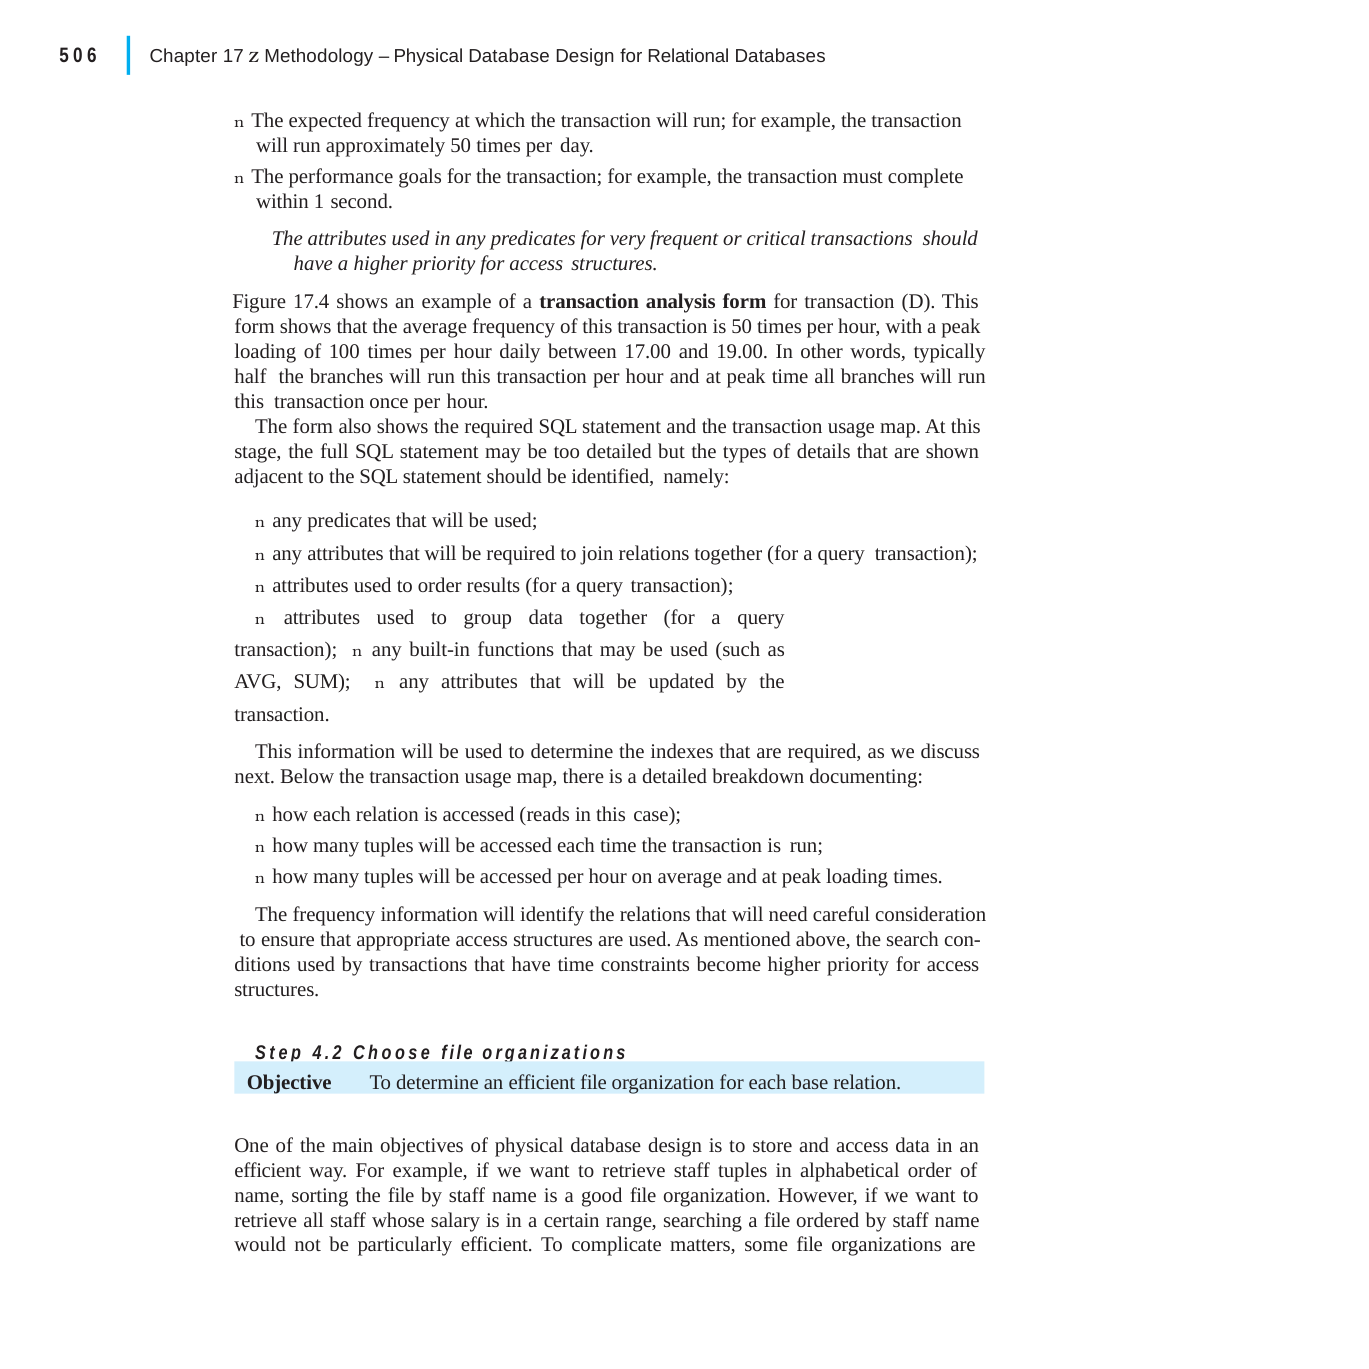

|
506
Chapter 17 z Methodology – Physical Database Design for Relational Databases
n The expected frequency at which the transaction will run; for example, the transaction  will run approximately 50 times per day.
n The performance goals for the transaction; for example, the transaction must complete  within 1 second.
The attributes used in any predicates for very frequent or critical transactions  should have a higher priority for access structures.
Figure 17.4 shows an example of a transaction analysis form for transaction (D). This  form shows that the average frequency of this transaction is 50 times per hour, with a peak  loading of 100 times per hour daily between 17.00 and 19.00. In other words, typically half  the branches will run this transaction per hour and at peak time all branches will run this  transaction once per hour.
The form also shows the required SQL statement and the transaction usage map. At this  stage, the full SQL statement may be too detailed but the types of details that are shown  adjacent to the SQL statement should be identified, namely:
n any predicates that will be used;
n any attributes that will be required to join relations together (for a query transaction);
n attributes used to order results (for a query transaction);
n attributes used to group data together (for a query transaction);  n any built-in functions that may be used (such as AVG, SUM);  n any attributes that will be updated by the transaction.
This information will be used to determine the indexes that are required, as we discuss  next. Below the transaction usage map, there is a detailed breakdown documenting:
n how each relation is accessed (reads in this case);
n how many tuples will be accessed each time the transaction is run;
n how many tuples will be accessed per hour on average and at peak loading times.
The frequency information will identify the relations that will need careful consideration  to ensure that appropriate access structures are used. As mentioned above, the search con-  ditions used by transactions that have time constraints become higher priority for access  structures.

Step 4.2 Choose file organizations
Objective	To determine an efficient file organization for each base relation.
One of the main objectives of physical database design is to store and access data in an  efficient way. For example, if we want to retrieve staff tuples in alphabetical order of  name, sorting the file by staff name is a good file organization. However, if we want to  retrieve all staff whose salary is in a certain range, searching a file ordered by staff name  would not be particularly efficient. To complicate matters, some file organizations are